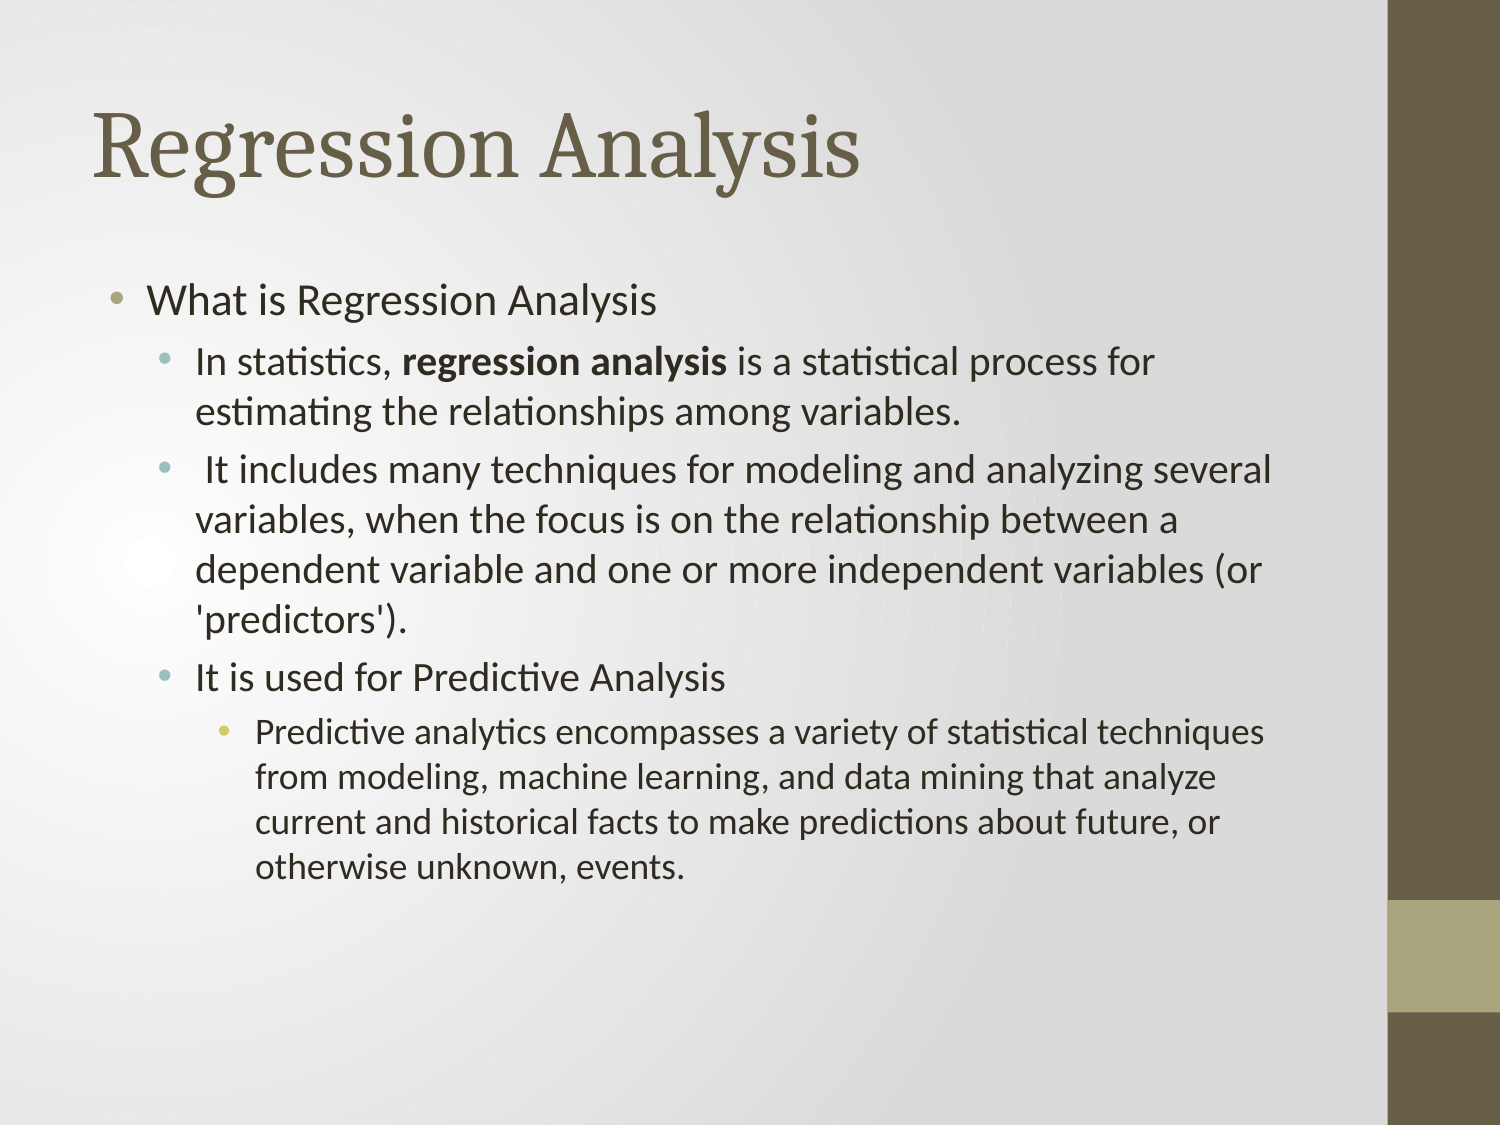

# Regression Analysis
What is Regression Analysis
In statistics, regression analysis is a statistical process for estimating the relationships among variables.
 It includes many techniques for modeling and analyzing several variables, when the focus is on the relationship between a dependent variable and one or more independent variables (or 'predictors').
It is used for Predictive Analysis
Predictive analytics encompasses a variety of statistical techniques from modeling, machine learning, and data mining that analyze current and historical facts to make predictions about future, or otherwise unknown, events.